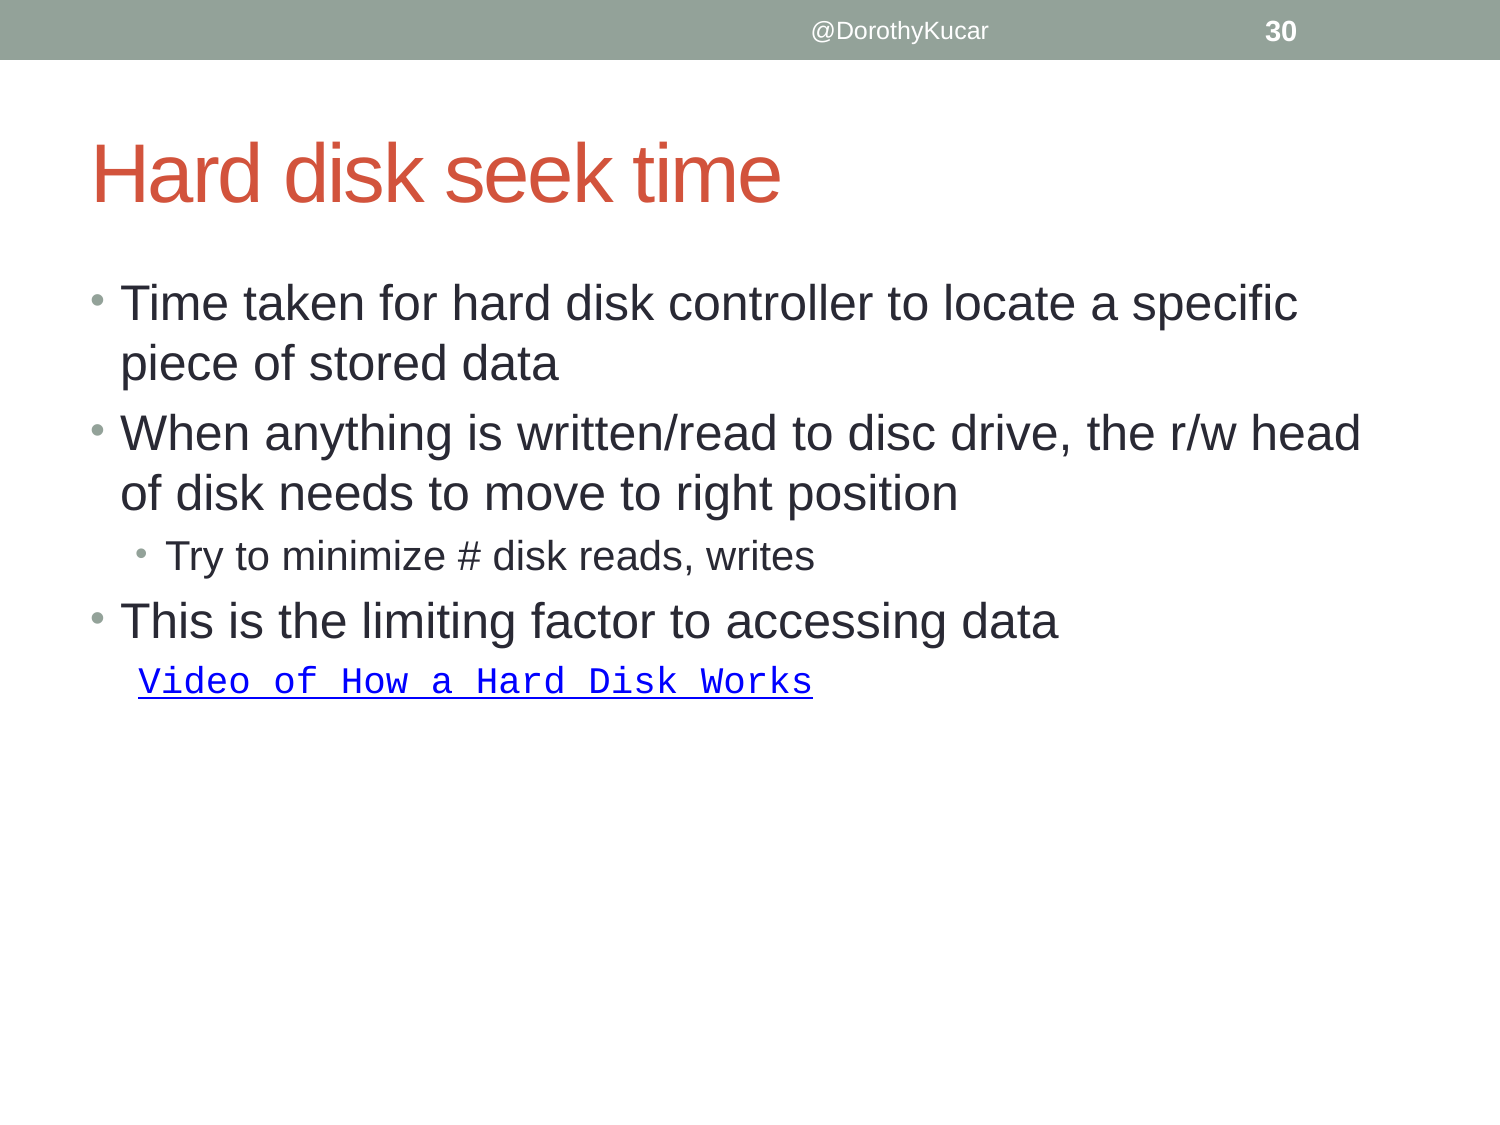

@DorothyKucar
30
# Hard disk seek time
Time taken for hard disk controller to locate a specific piece of stored data
When anything is written/read to disc drive, the r/w head of disk needs to move to right position
Try to minimize # disk reads, writes
This is the limiting factor to accessing data
Video of How a Hard Disk Works